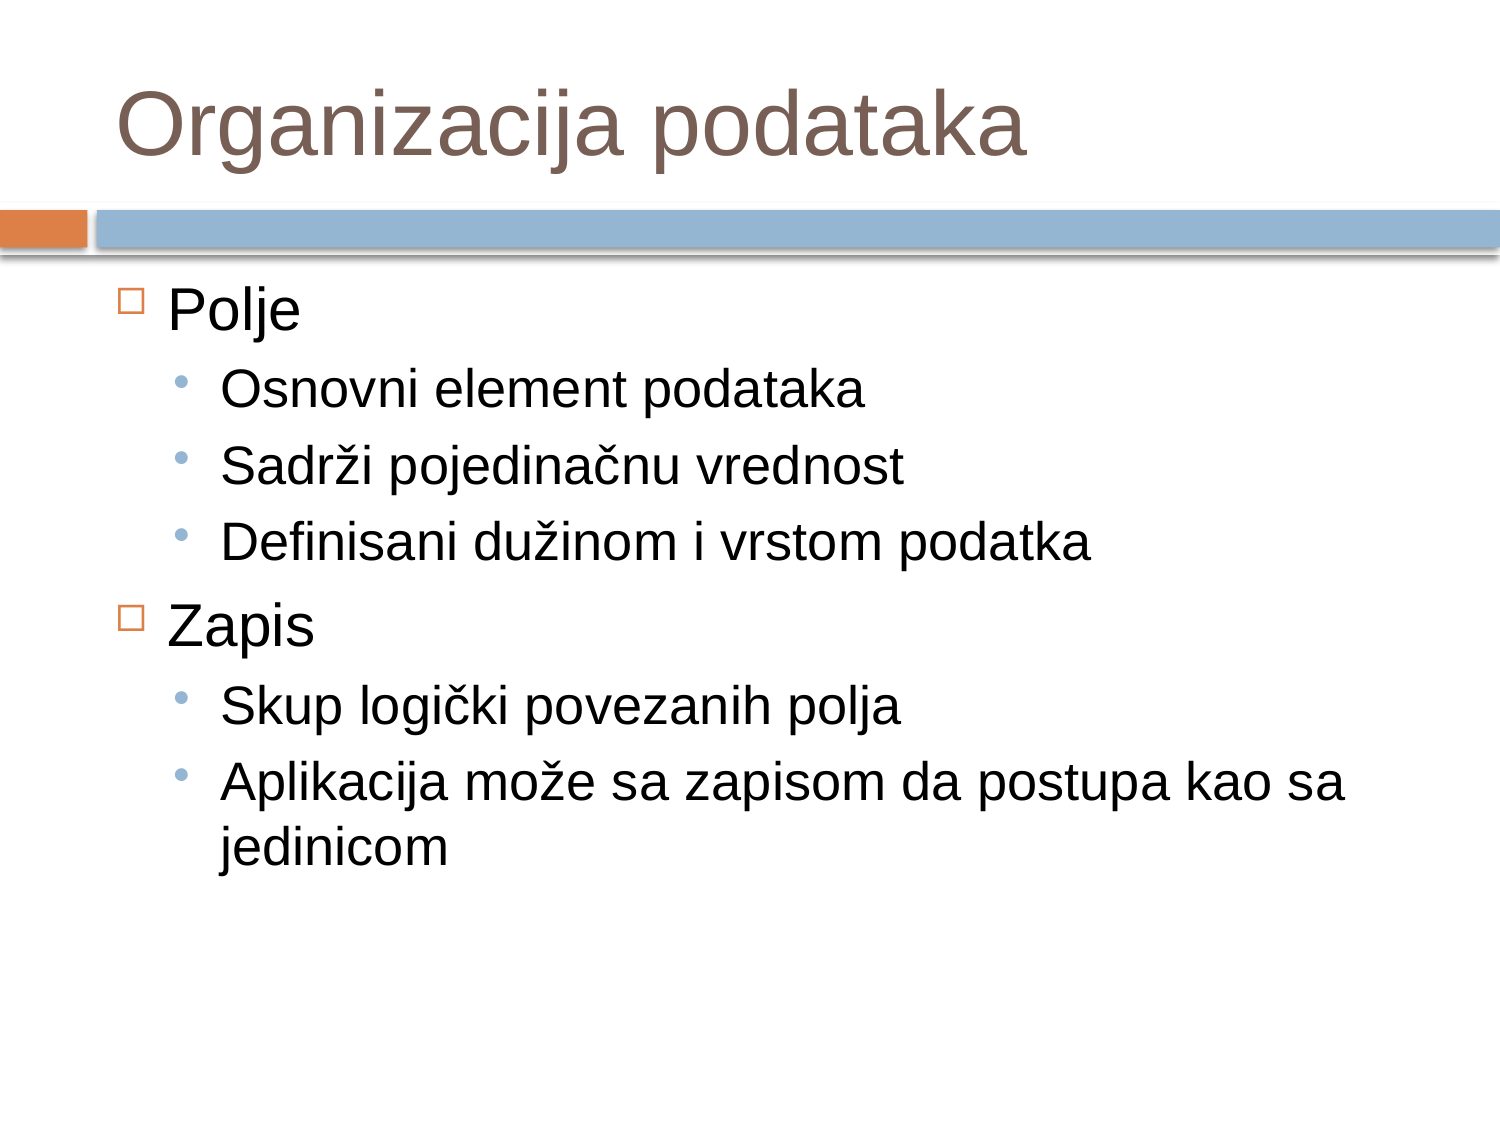

# Organizacija podataka
Polje
Osnovni element podataka
Sadrži pojedinačnu vrednost
Definisani dužinom i vrstom podatka
Zapis
Skup logički povezanih polja
Aplikacija može sa zapisom da postupa kao sa jedinicom